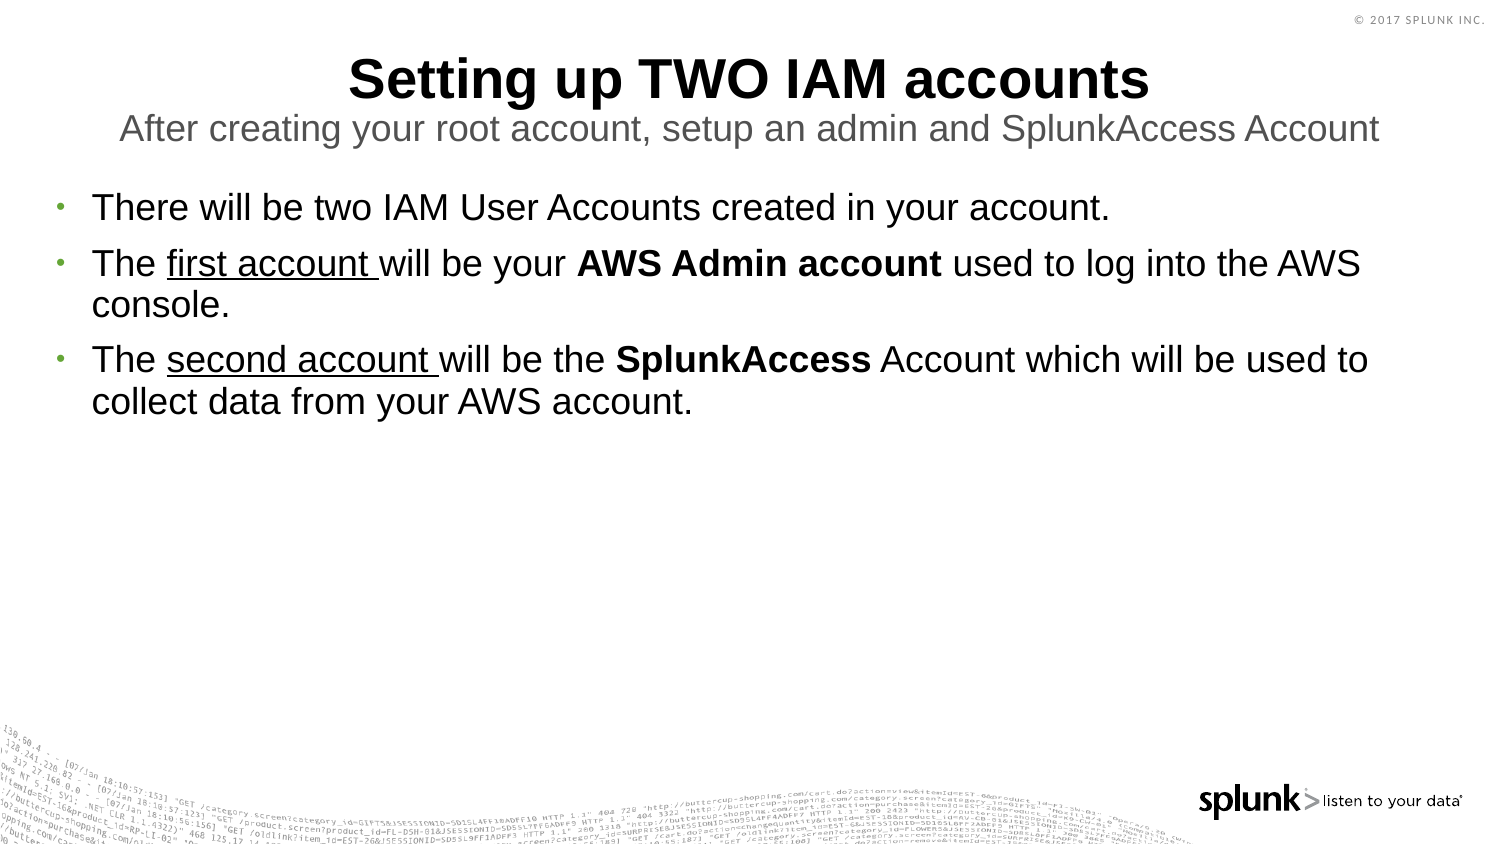

# Setting up TWO IAM accounts
After creating your root account, setup an admin and SplunkAccess Account
There will be two IAM User Accounts created in your account.
The first account will be your AWS Admin account used to log into the AWS console.
The second account will be the SplunkAccess Account which will be used to collect data from your AWS account.